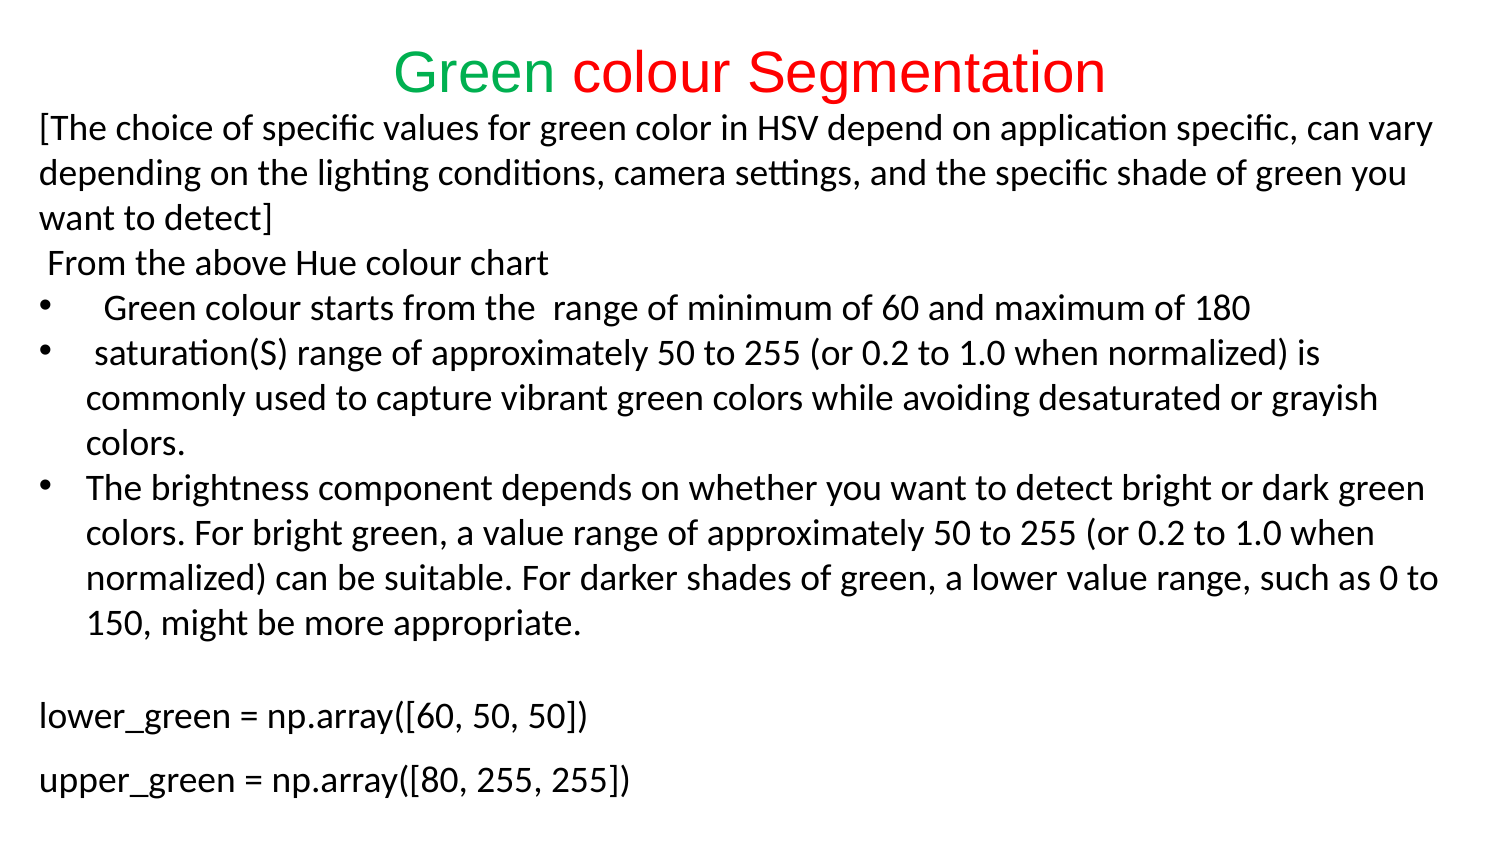

# Green colour Segmentation
[The choice of specific values for green color in HSV depend on application specific, can vary depending on the lighting conditions, camera settings, and the specific shade of green you want to detect]
 From the above Hue colour chart
 Green colour starts from the  range of minimum of 60 and maximum of 180
 saturation(S) range of approximately 50 to 255 (or 0.2 to 1.0 when normalized) is commonly used to capture vibrant green colors while avoiding desaturated or grayish colors.
The brightness component depends on whether you want to detect bright or dark green colors. For bright green, a value range of approximately 50 to 255 (or 0.2 to 1.0 when normalized) can be suitable. For darker shades of green, a lower value range, such as 0 to 150, might be more appropriate.

lower_green = np.array([60, 50, 50])
upper_green = np.array([80, 255, 255])